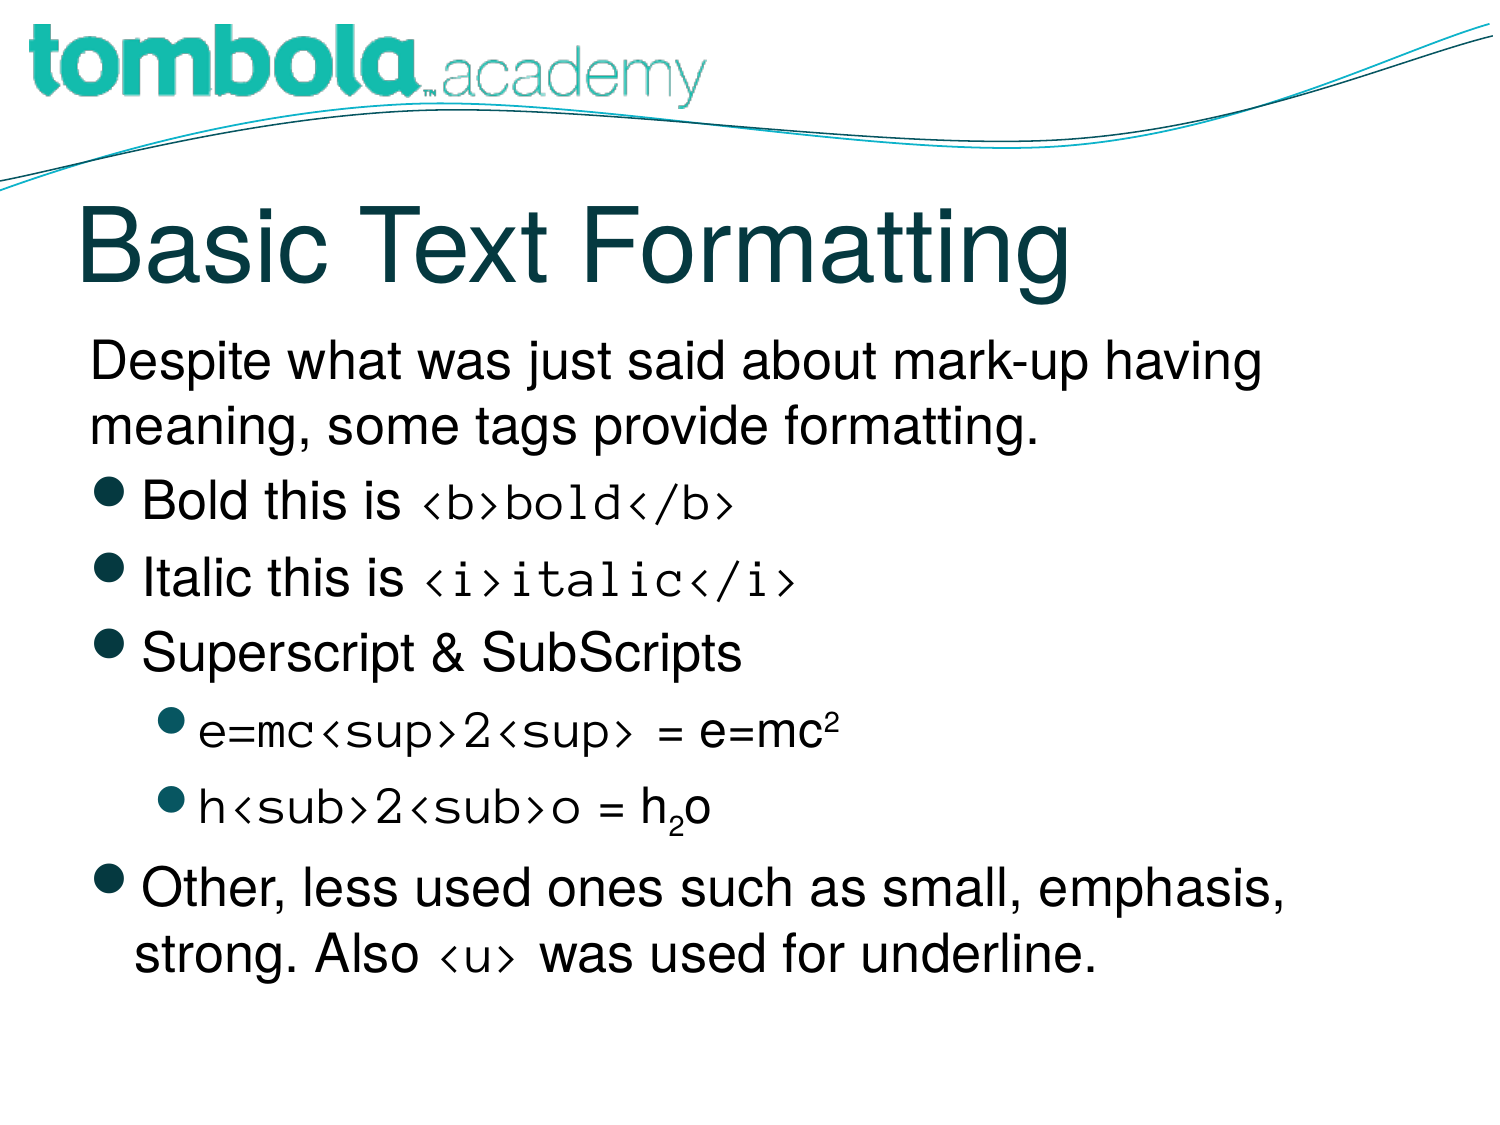

# Basic Text Formatting
Despite what was just said about mark-up having meaning, some tags provide formatting.
Bold this is <b>bold</b>
Italic this is <i>italic</i>
Superscript & SubScripts
e=mc<sup>2<sup> = e=mc2
h<sub>2<sub>o = h2o
Other, less used ones such as small, emphasis, strong. Also <u> was used for underline.